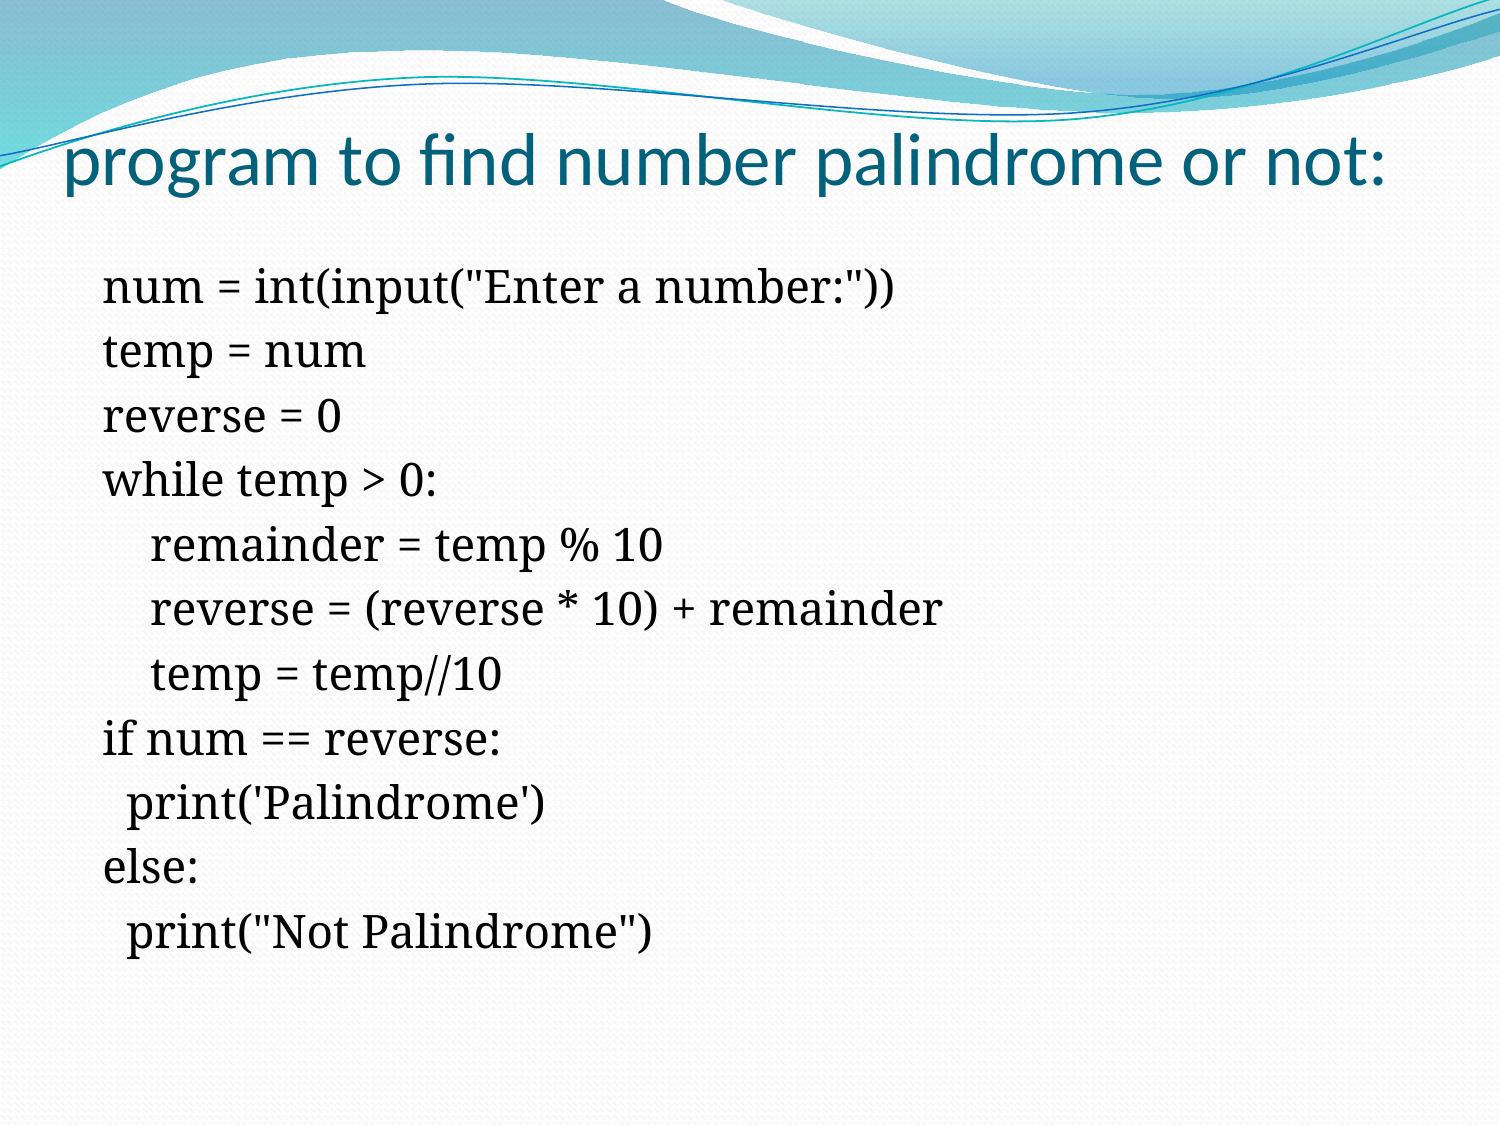

# program to find number palindrome or not:
num = int(input("Enter a number:"))
temp = num
reverse = 0
while temp > 0:
    remainder = temp % 10
    reverse = (reverse * 10) + remainder
    temp = temp//10
if num == reverse:
  print('Palindrome')
else:
  print("Not Palindrome")